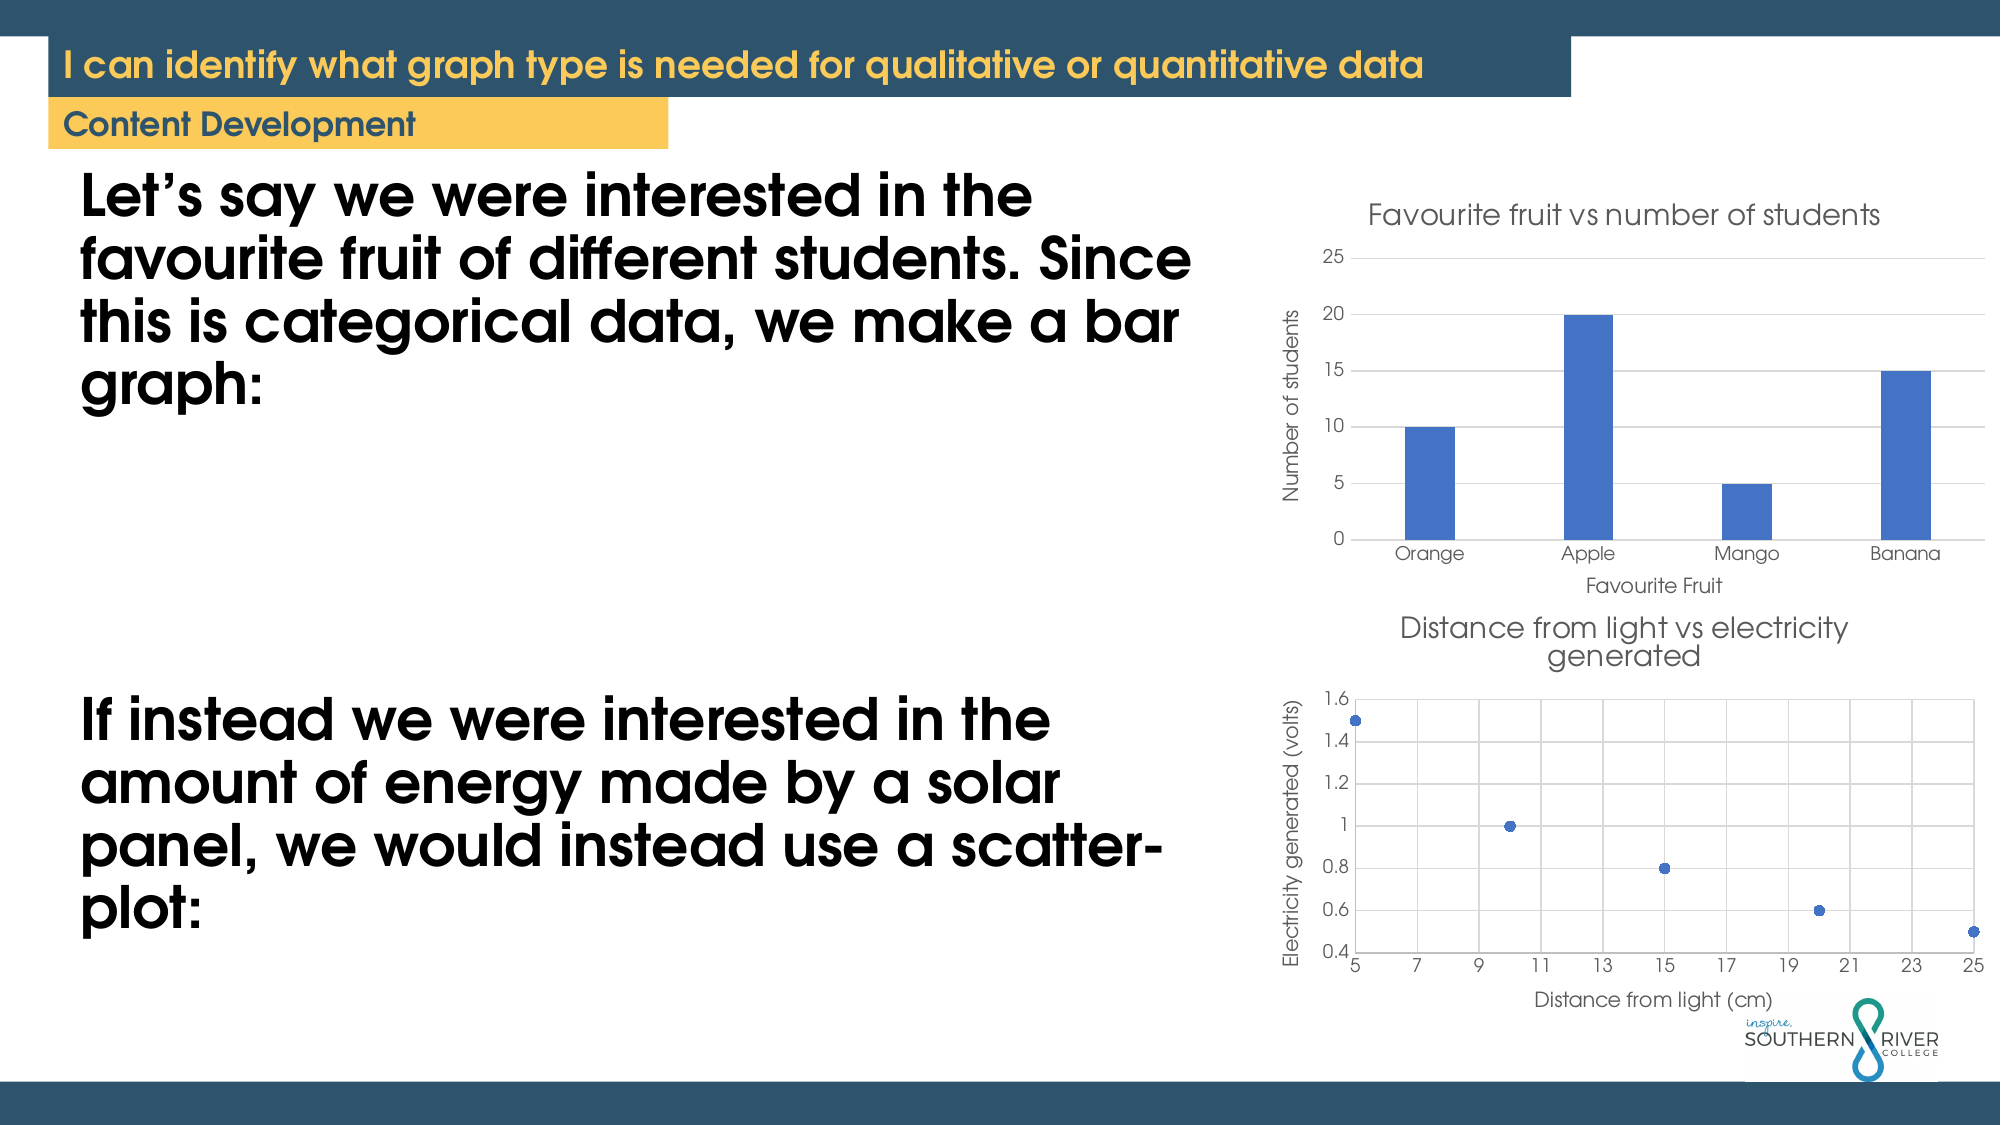

I can identify what graph type is needed for qualitative or quantitative data
Let’s say we were interested in the favourite fruit of different students. Since this is categorical data, we make a bar graph:

If instead we were interested in the amount of energy made by a solar panel, we would instead use a scatter-plot:

### Chart: Favourite fruit vs number of students

| Category | Number of classmates |
|---|---|
| Orange | 10.0 |
| Apple | 20.0 |
| Mango | 5.0 |
| Banana | 15.0 |

### Chart: Distance from light vs electricity generated

| Category | Electricity (V) |
|---|---|